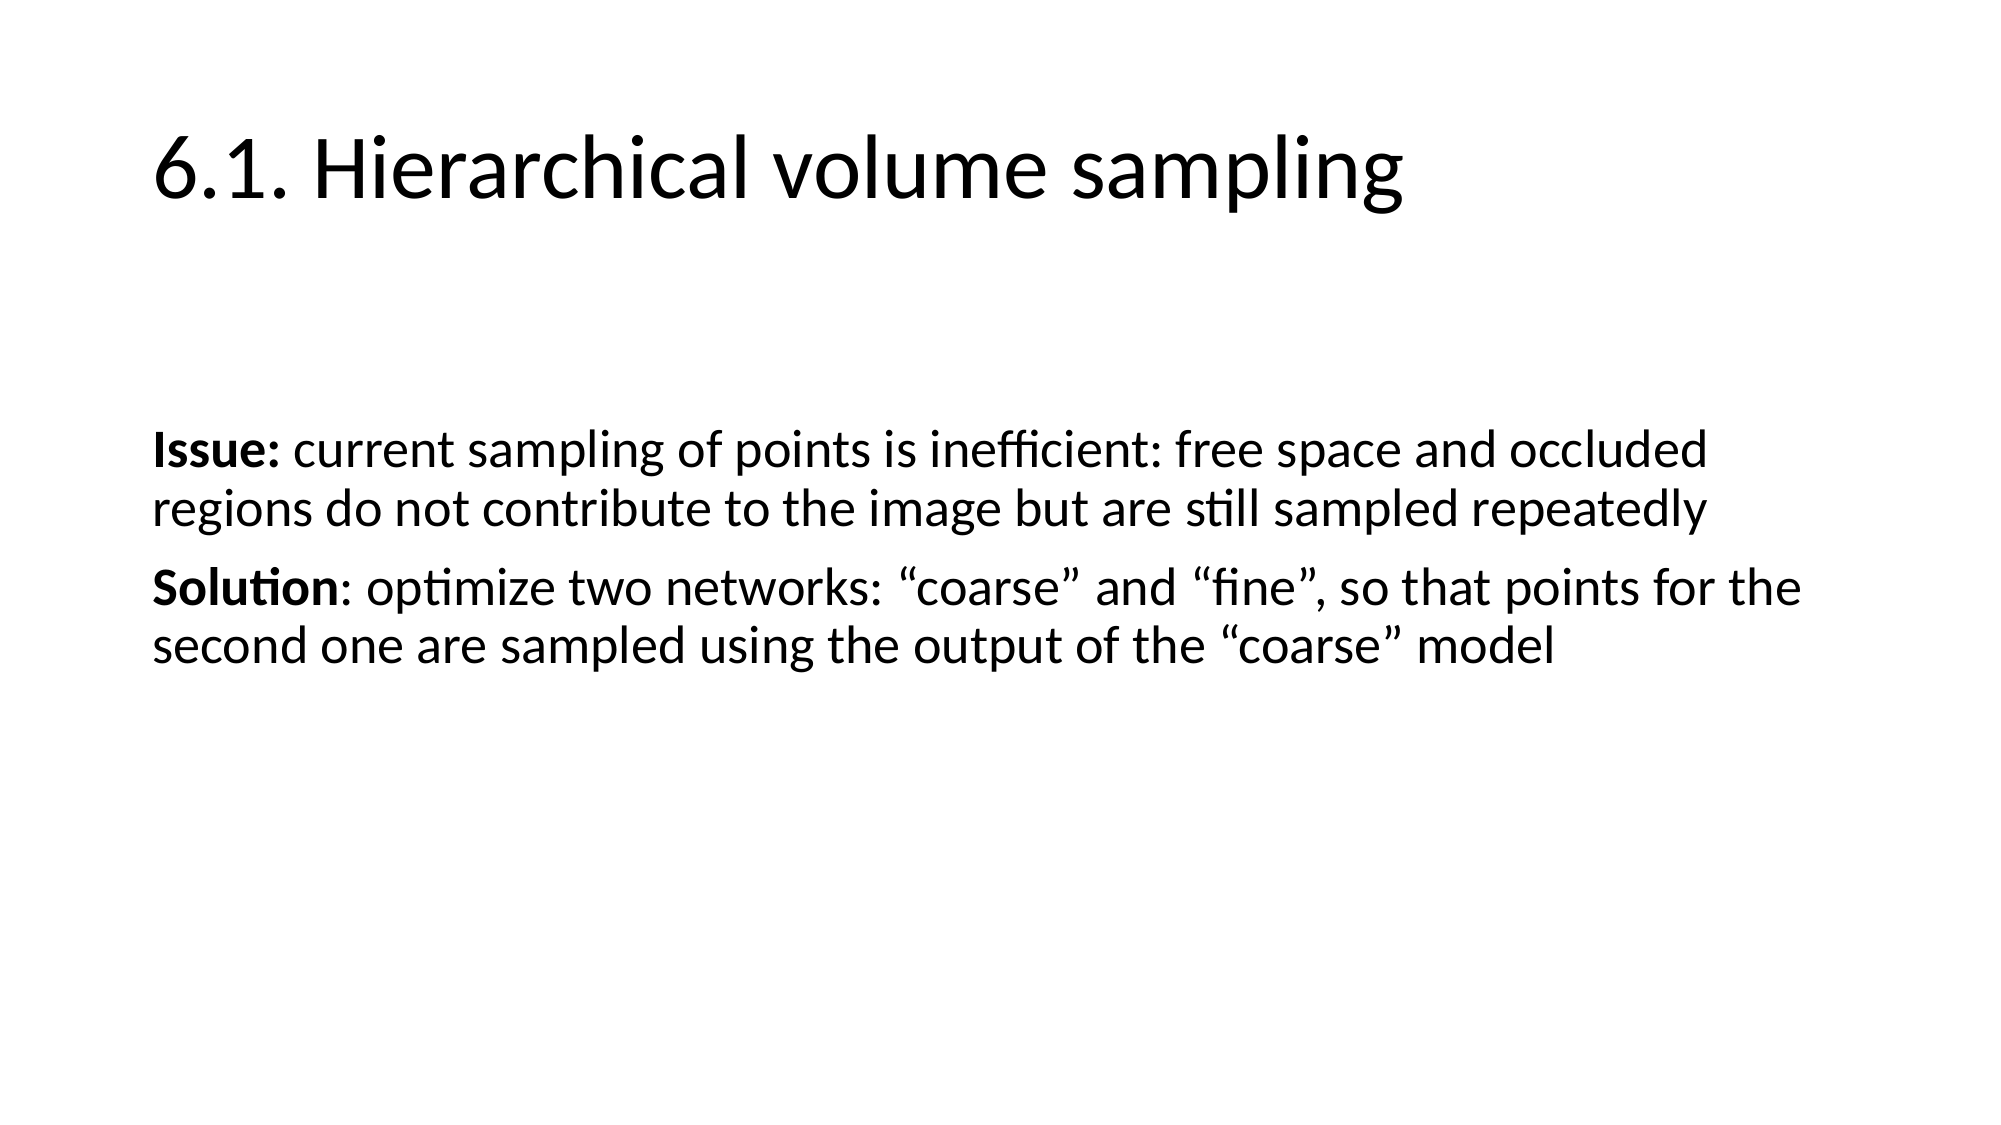

# 6.1. Hierarchical volume sampling
Issue: current sampling of points is inefficient: free space and occluded regions do not contribute to the image but are still sampled repeatedly
Solution: optimize two networks: “coarse” and “fine”, so that points for the second one are sampled using the output of the “coarse” model